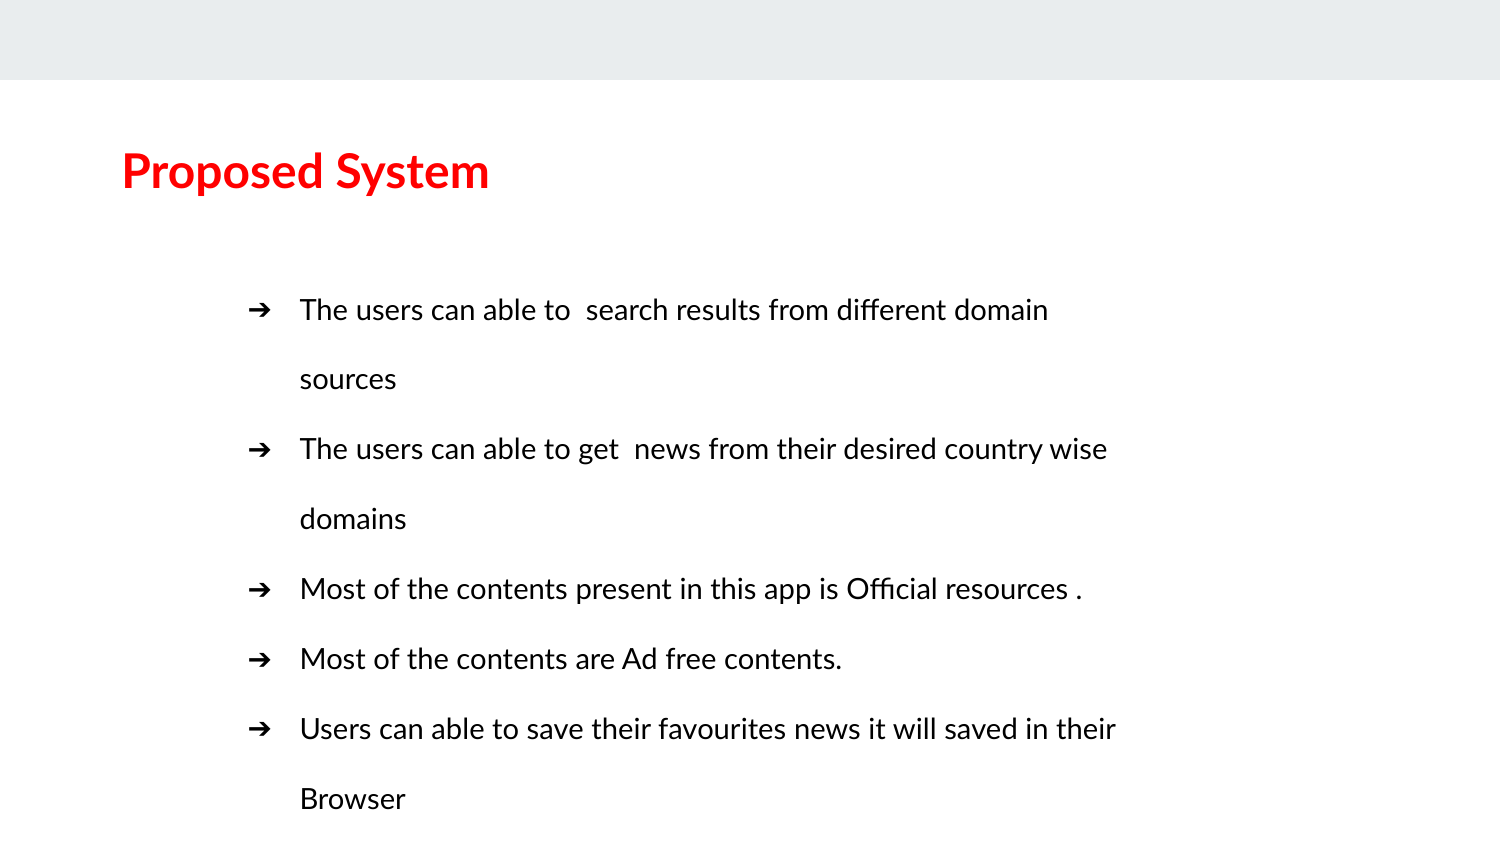

Proposed System
The users can able to  search results from different domain sources
The users can able to get  news from their desired country wise domains
Most of the contents present in this app is Official resources .
Most of the contents are Ad free contents.
Users can able to save their favourites news it will saved in their Browser